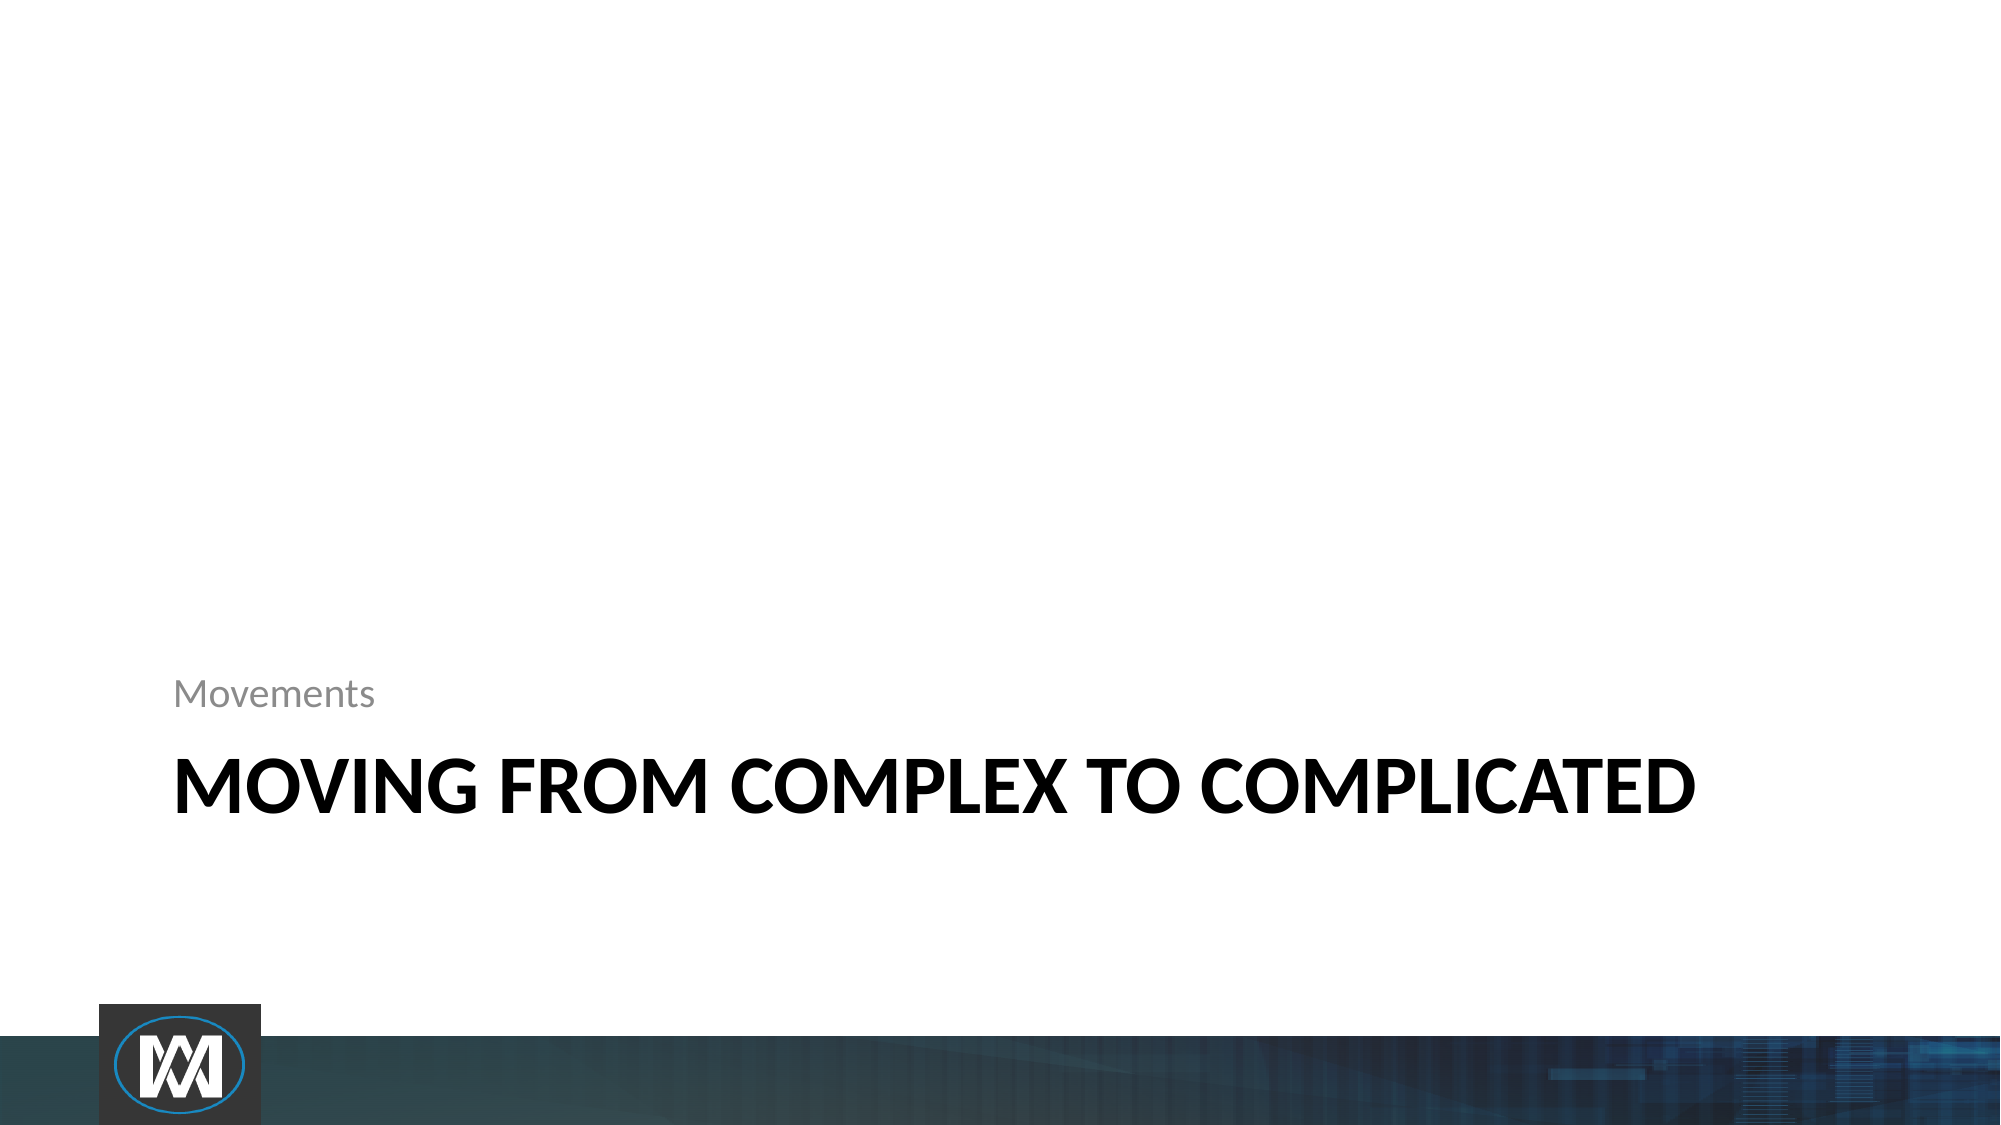

Movements
# Moving from complex to complicated